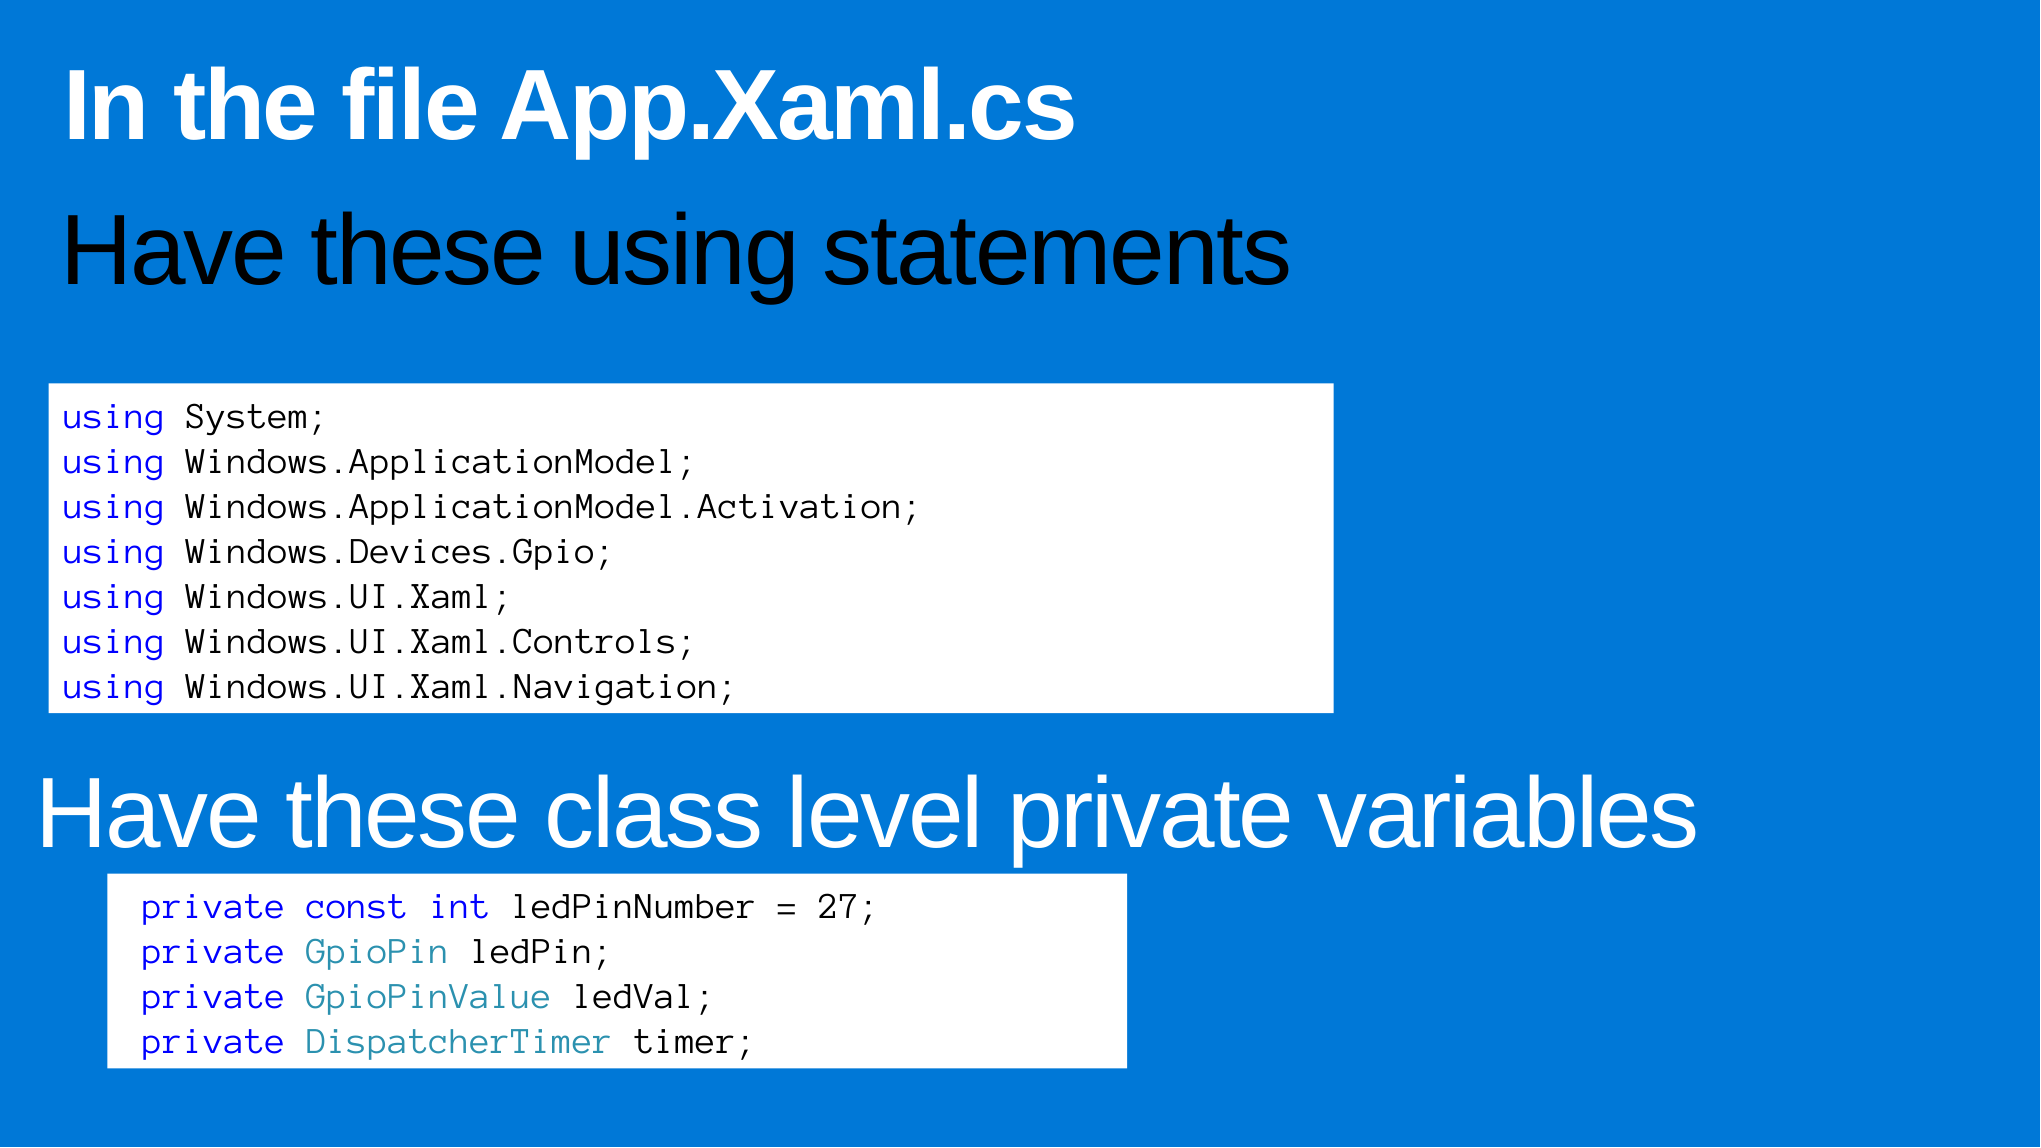

In the file App.Xaml.cs
# Have these using statements
using System;
using Windows.ApplicationModel;
using Windows.ApplicationModel.Activation;
using Windows.Devices.Gpio;
using Windows.UI.Xaml;
using Windows.UI.Xaml.Controls;
using Windows.UI.Xaml.Navigation;
Have these class level private variables
 private const int ledPinNumber = 27;
 private GpioPin ledPin;
 private GpioPinValue ledVal;
 private DispatcherTimer timer;